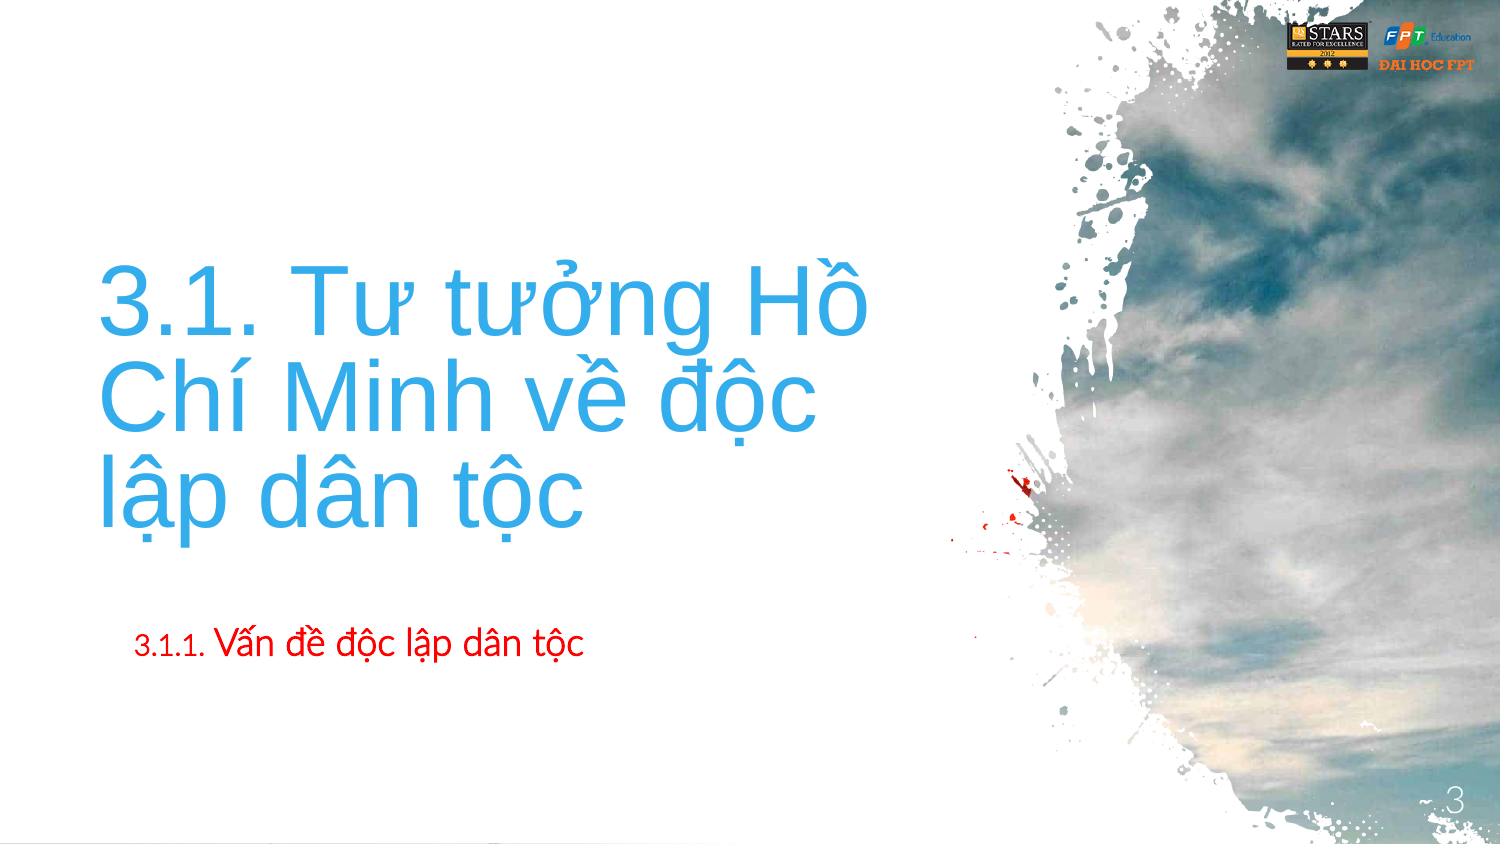

# 3.1. Tư tưởng Hồ Chí Minh về độc lập dân tộc
3.1.1. Vấn đề độc lập dân tộc

3